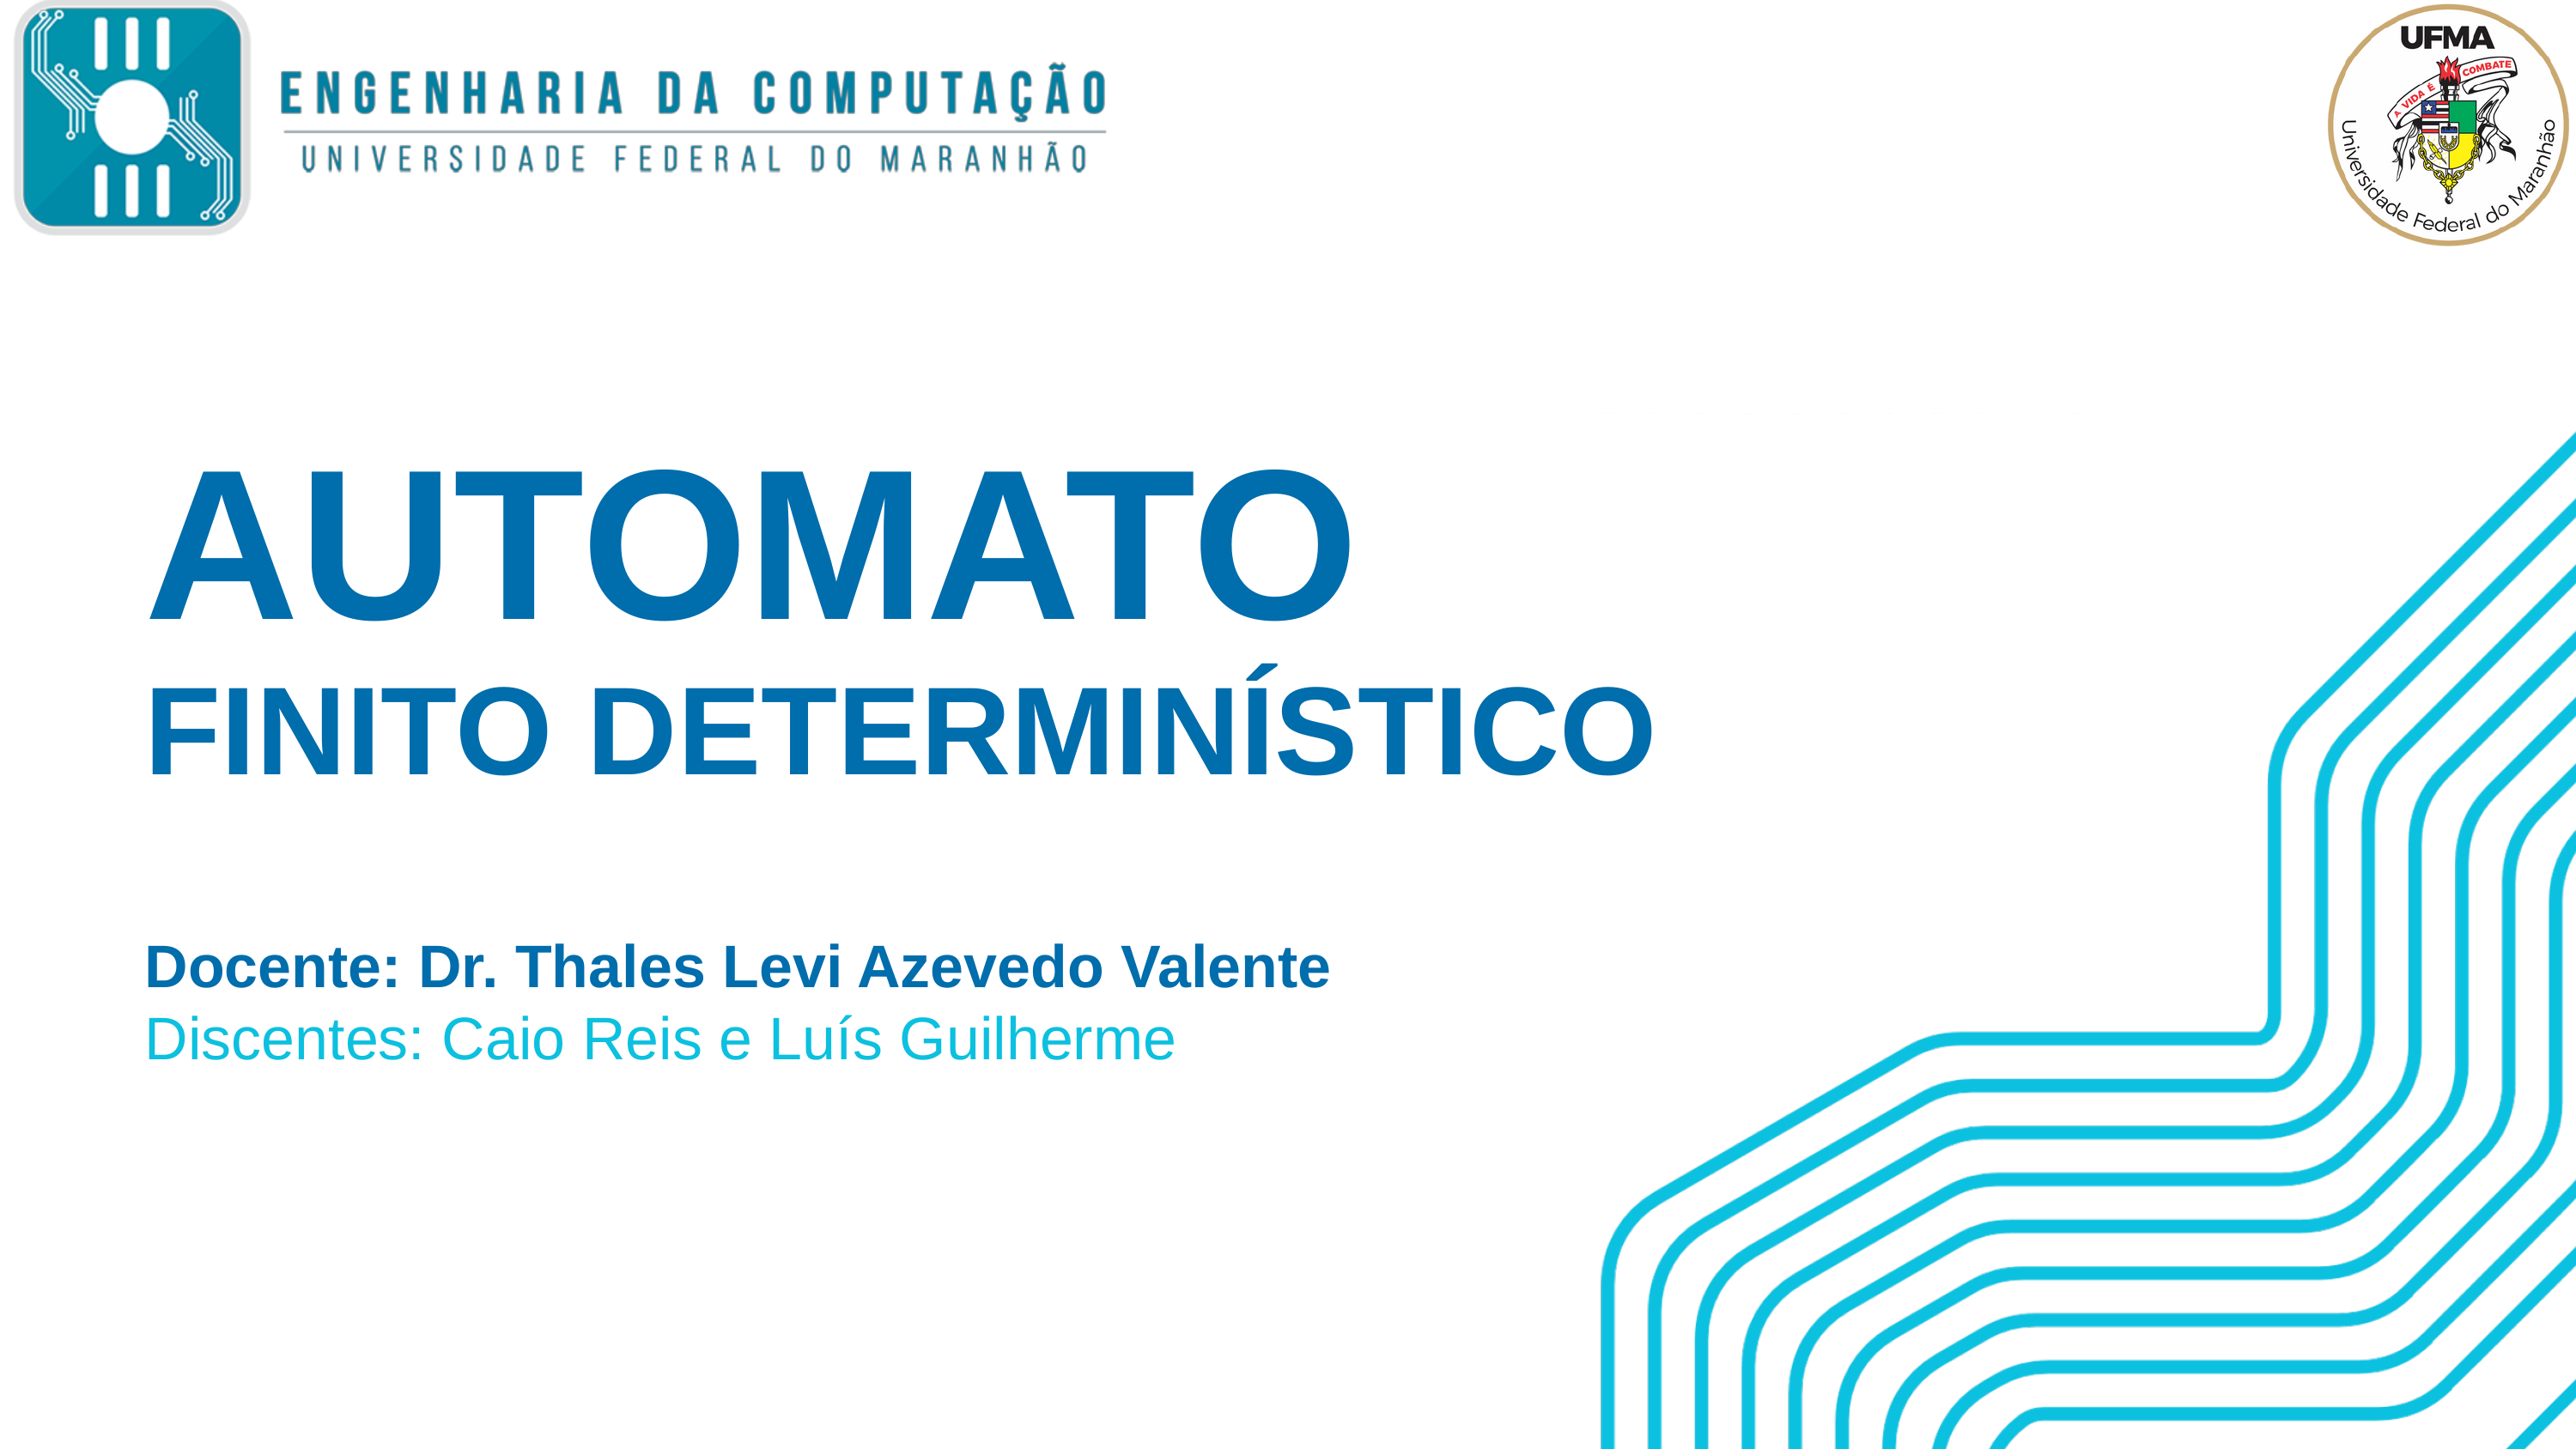

AUTOMATO
FINITO DETERMINÍSTICO
Docente: Dr. Thales Levi Azevedo Valente
Discentes: Caio Reis e Luís Guilherme

1